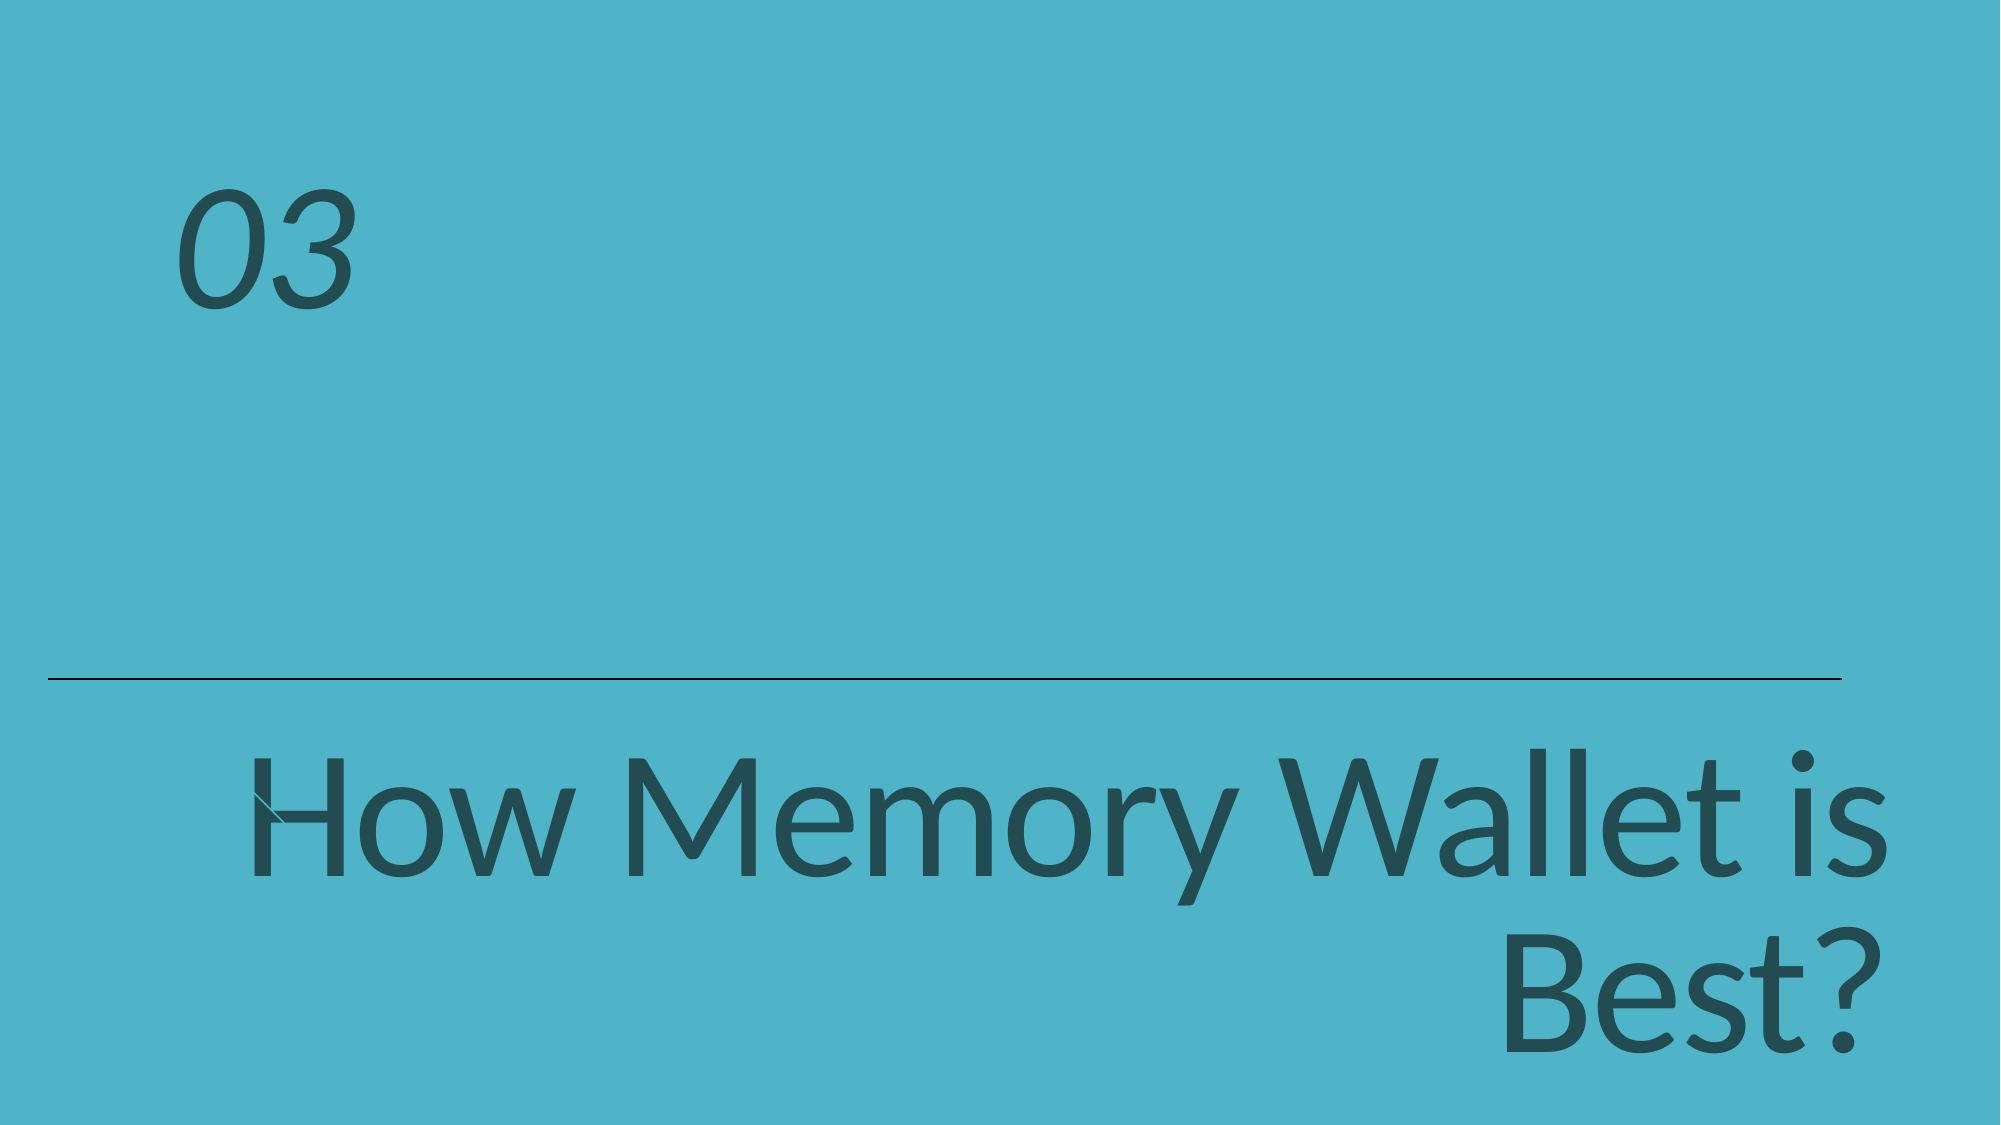

03
# How Memory Wallet is Best?